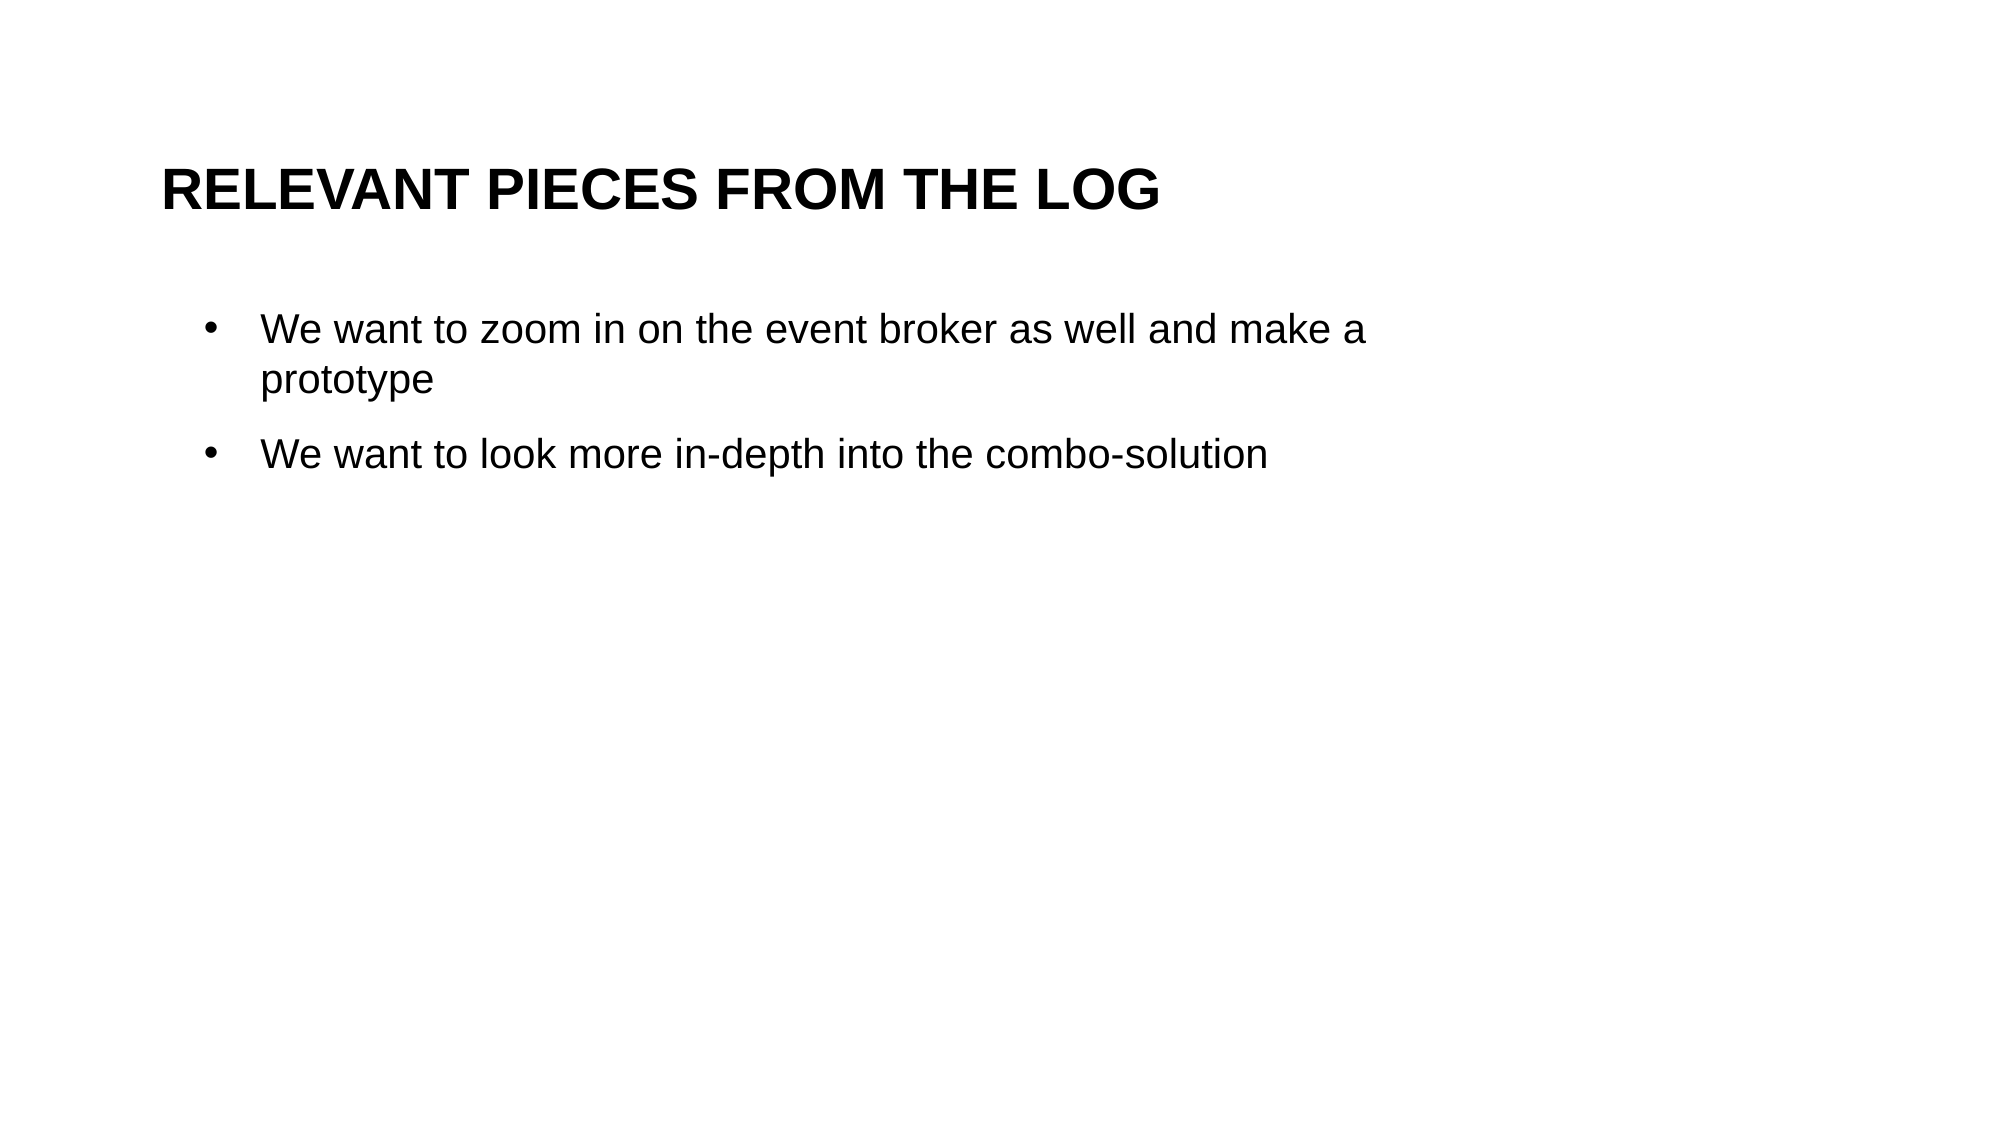

# Relevant pieces from the log
We want to zoom in on the event broker as well and make a prototype
We want to look more in-depth into the combo-solution